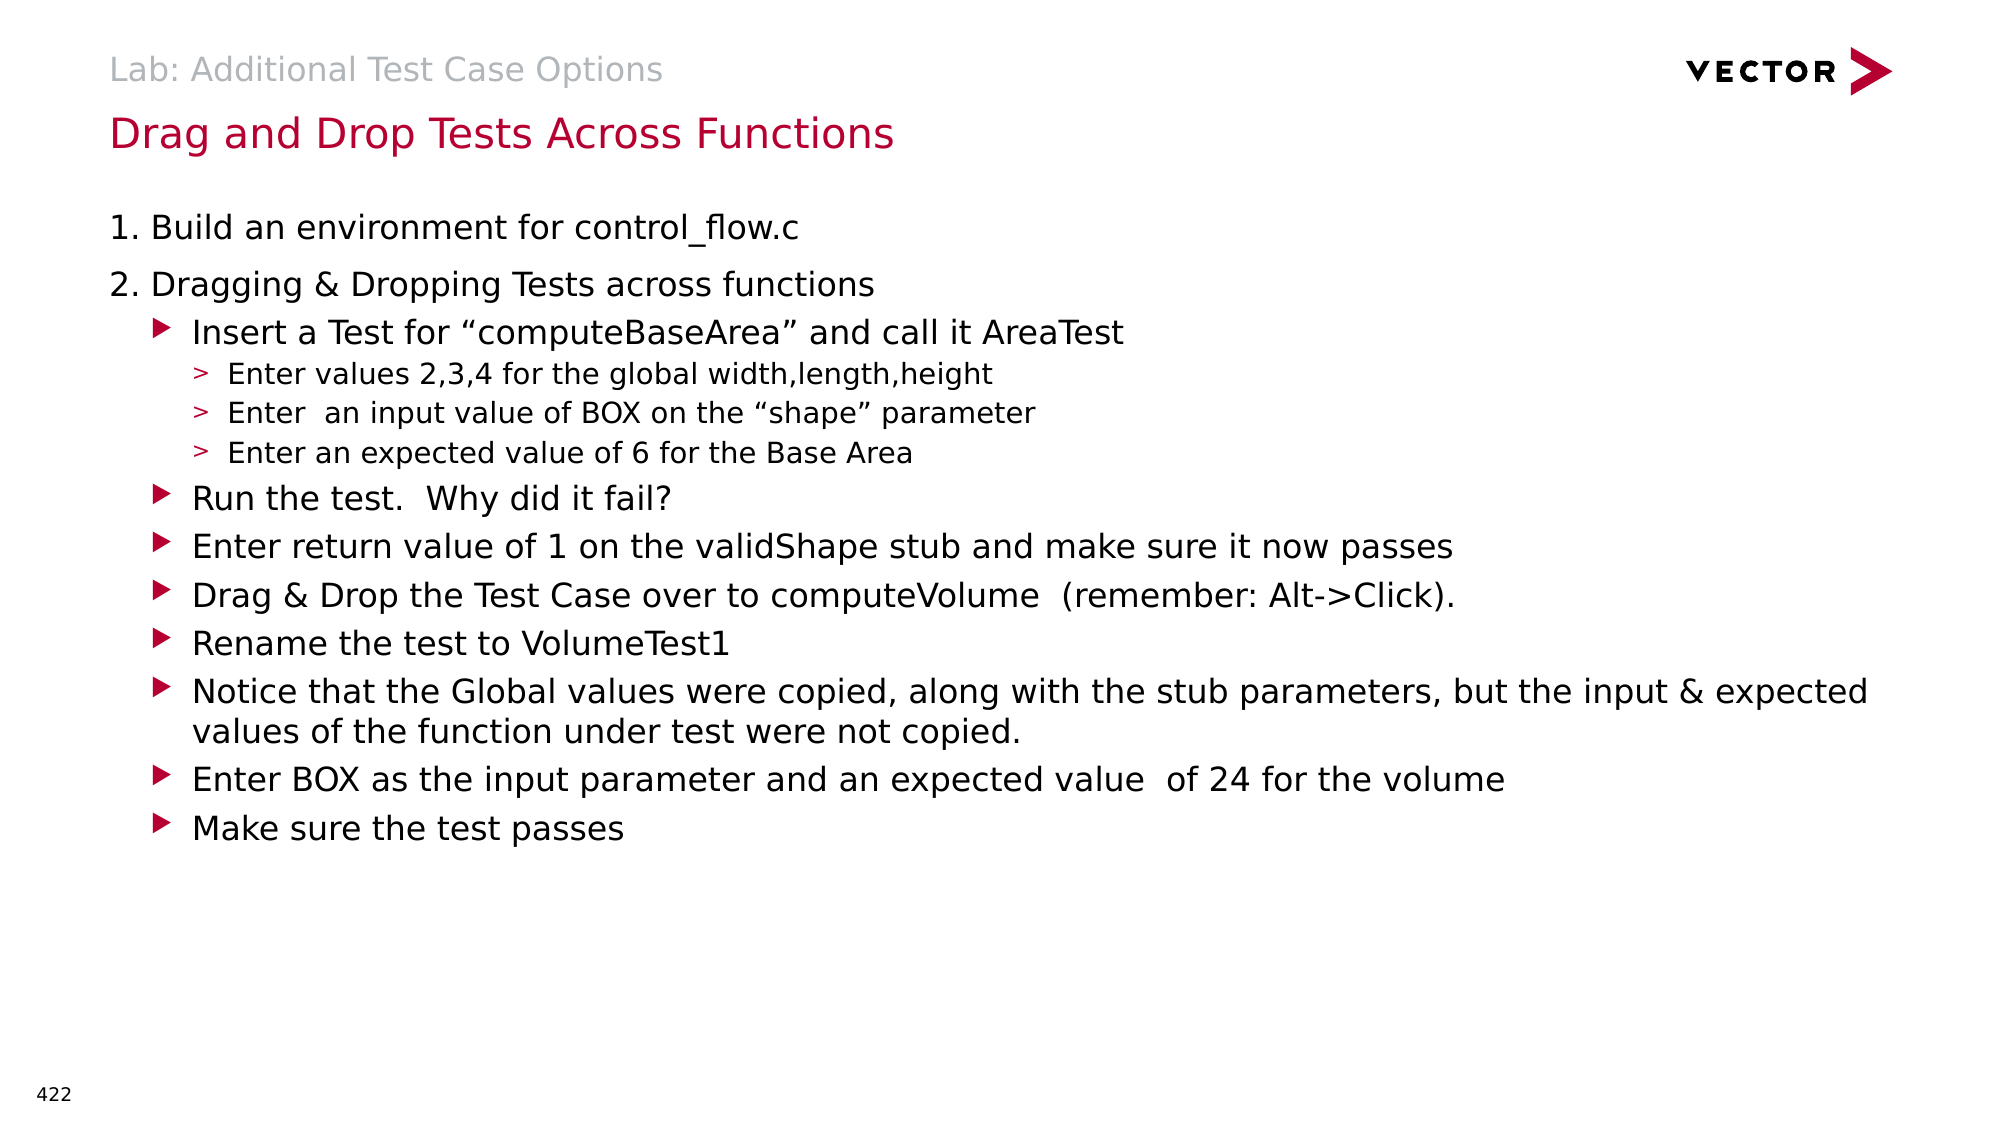

# Lab: Additional Test Case Options
Drag and Drop Tests Across Functions
Build an environment for control_flow.c
Dragging & Dropping Tests across functions
Insert a Test for “computeBaseArea” and call it AreaTest
Enter values 2,3,4 for the global width,length,height
Enter  an input value of BOX on the “shape” parameter
Enter an expected value of 6 for the Base Area
Run the test.  Why did it fail?
Enter return value of 1 on the validShape stub and make sure it now passes
Drag & Drop the Test Case over to computeVolume  (remember: Alt->Click).
Rename the test to VolumeTest1
Notice that the Global values were copied, along with the stub parameters, but the input & expected values of the function under test were not copied.
Enter BOX as the input parameter and an expected value  of 24 for the volume
Make sure the test passes